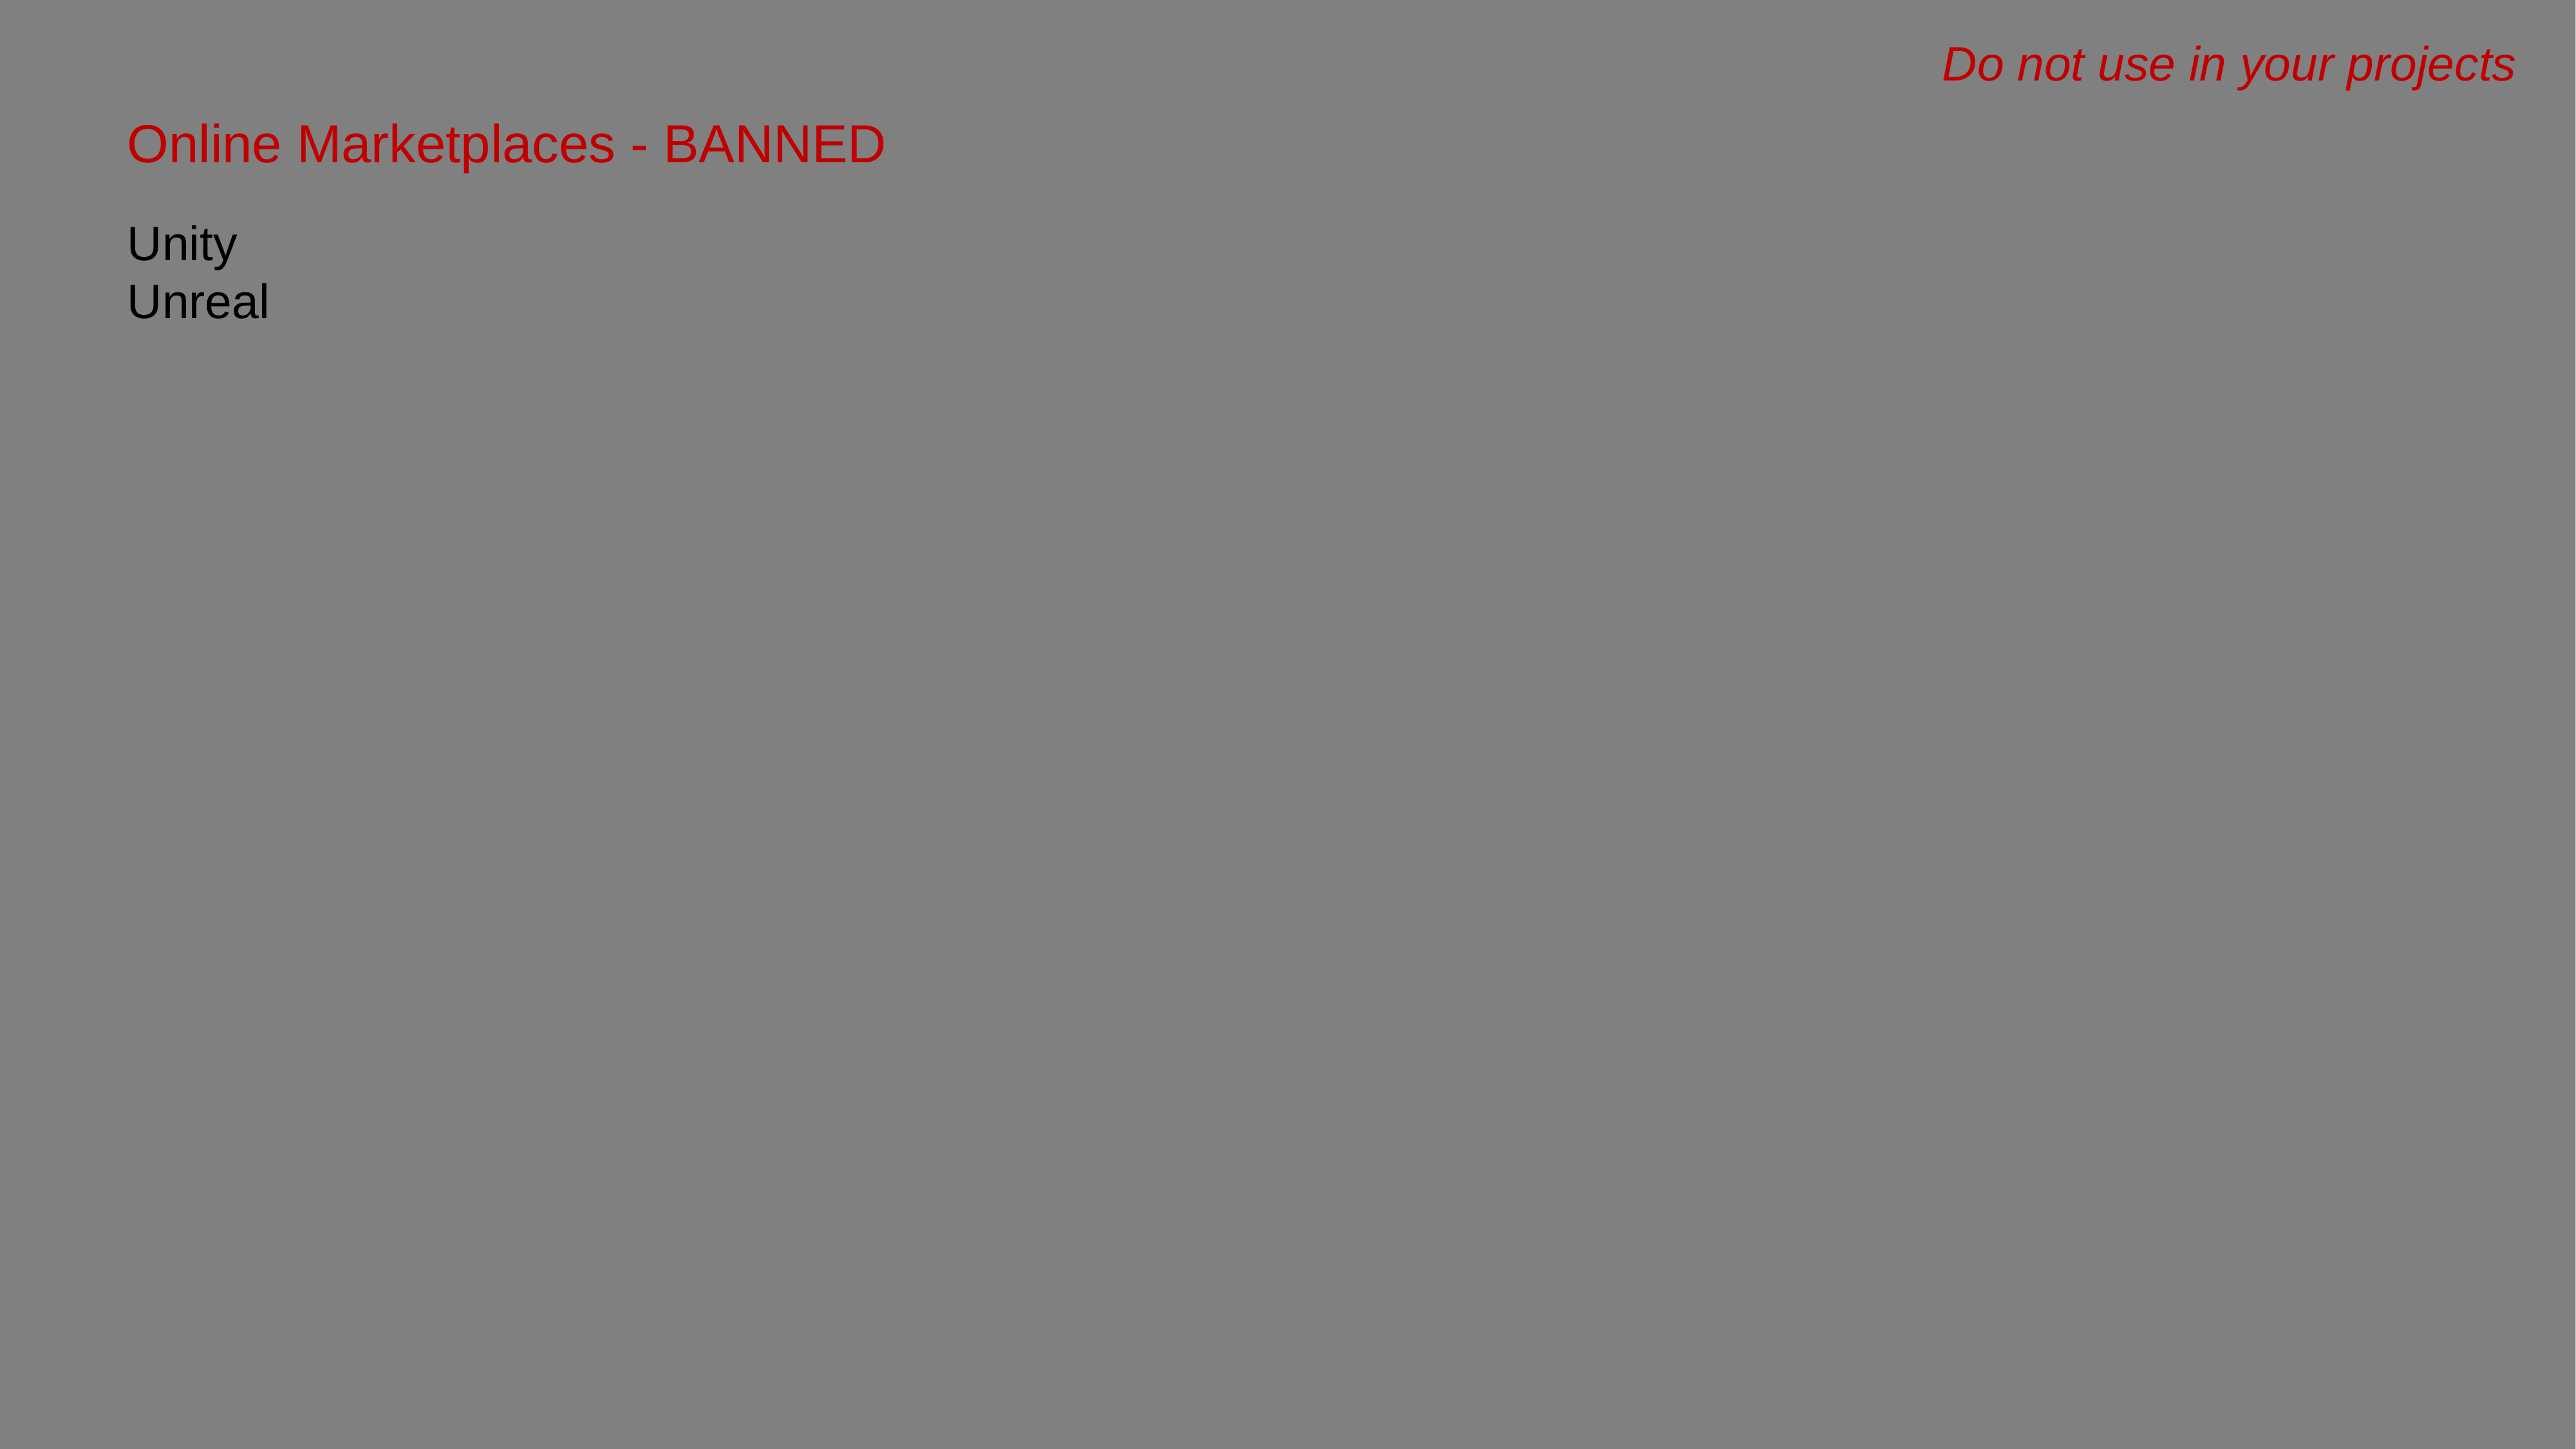

Do not use in your projects
Online Marketplaces - BANNED
Unity
Unreal